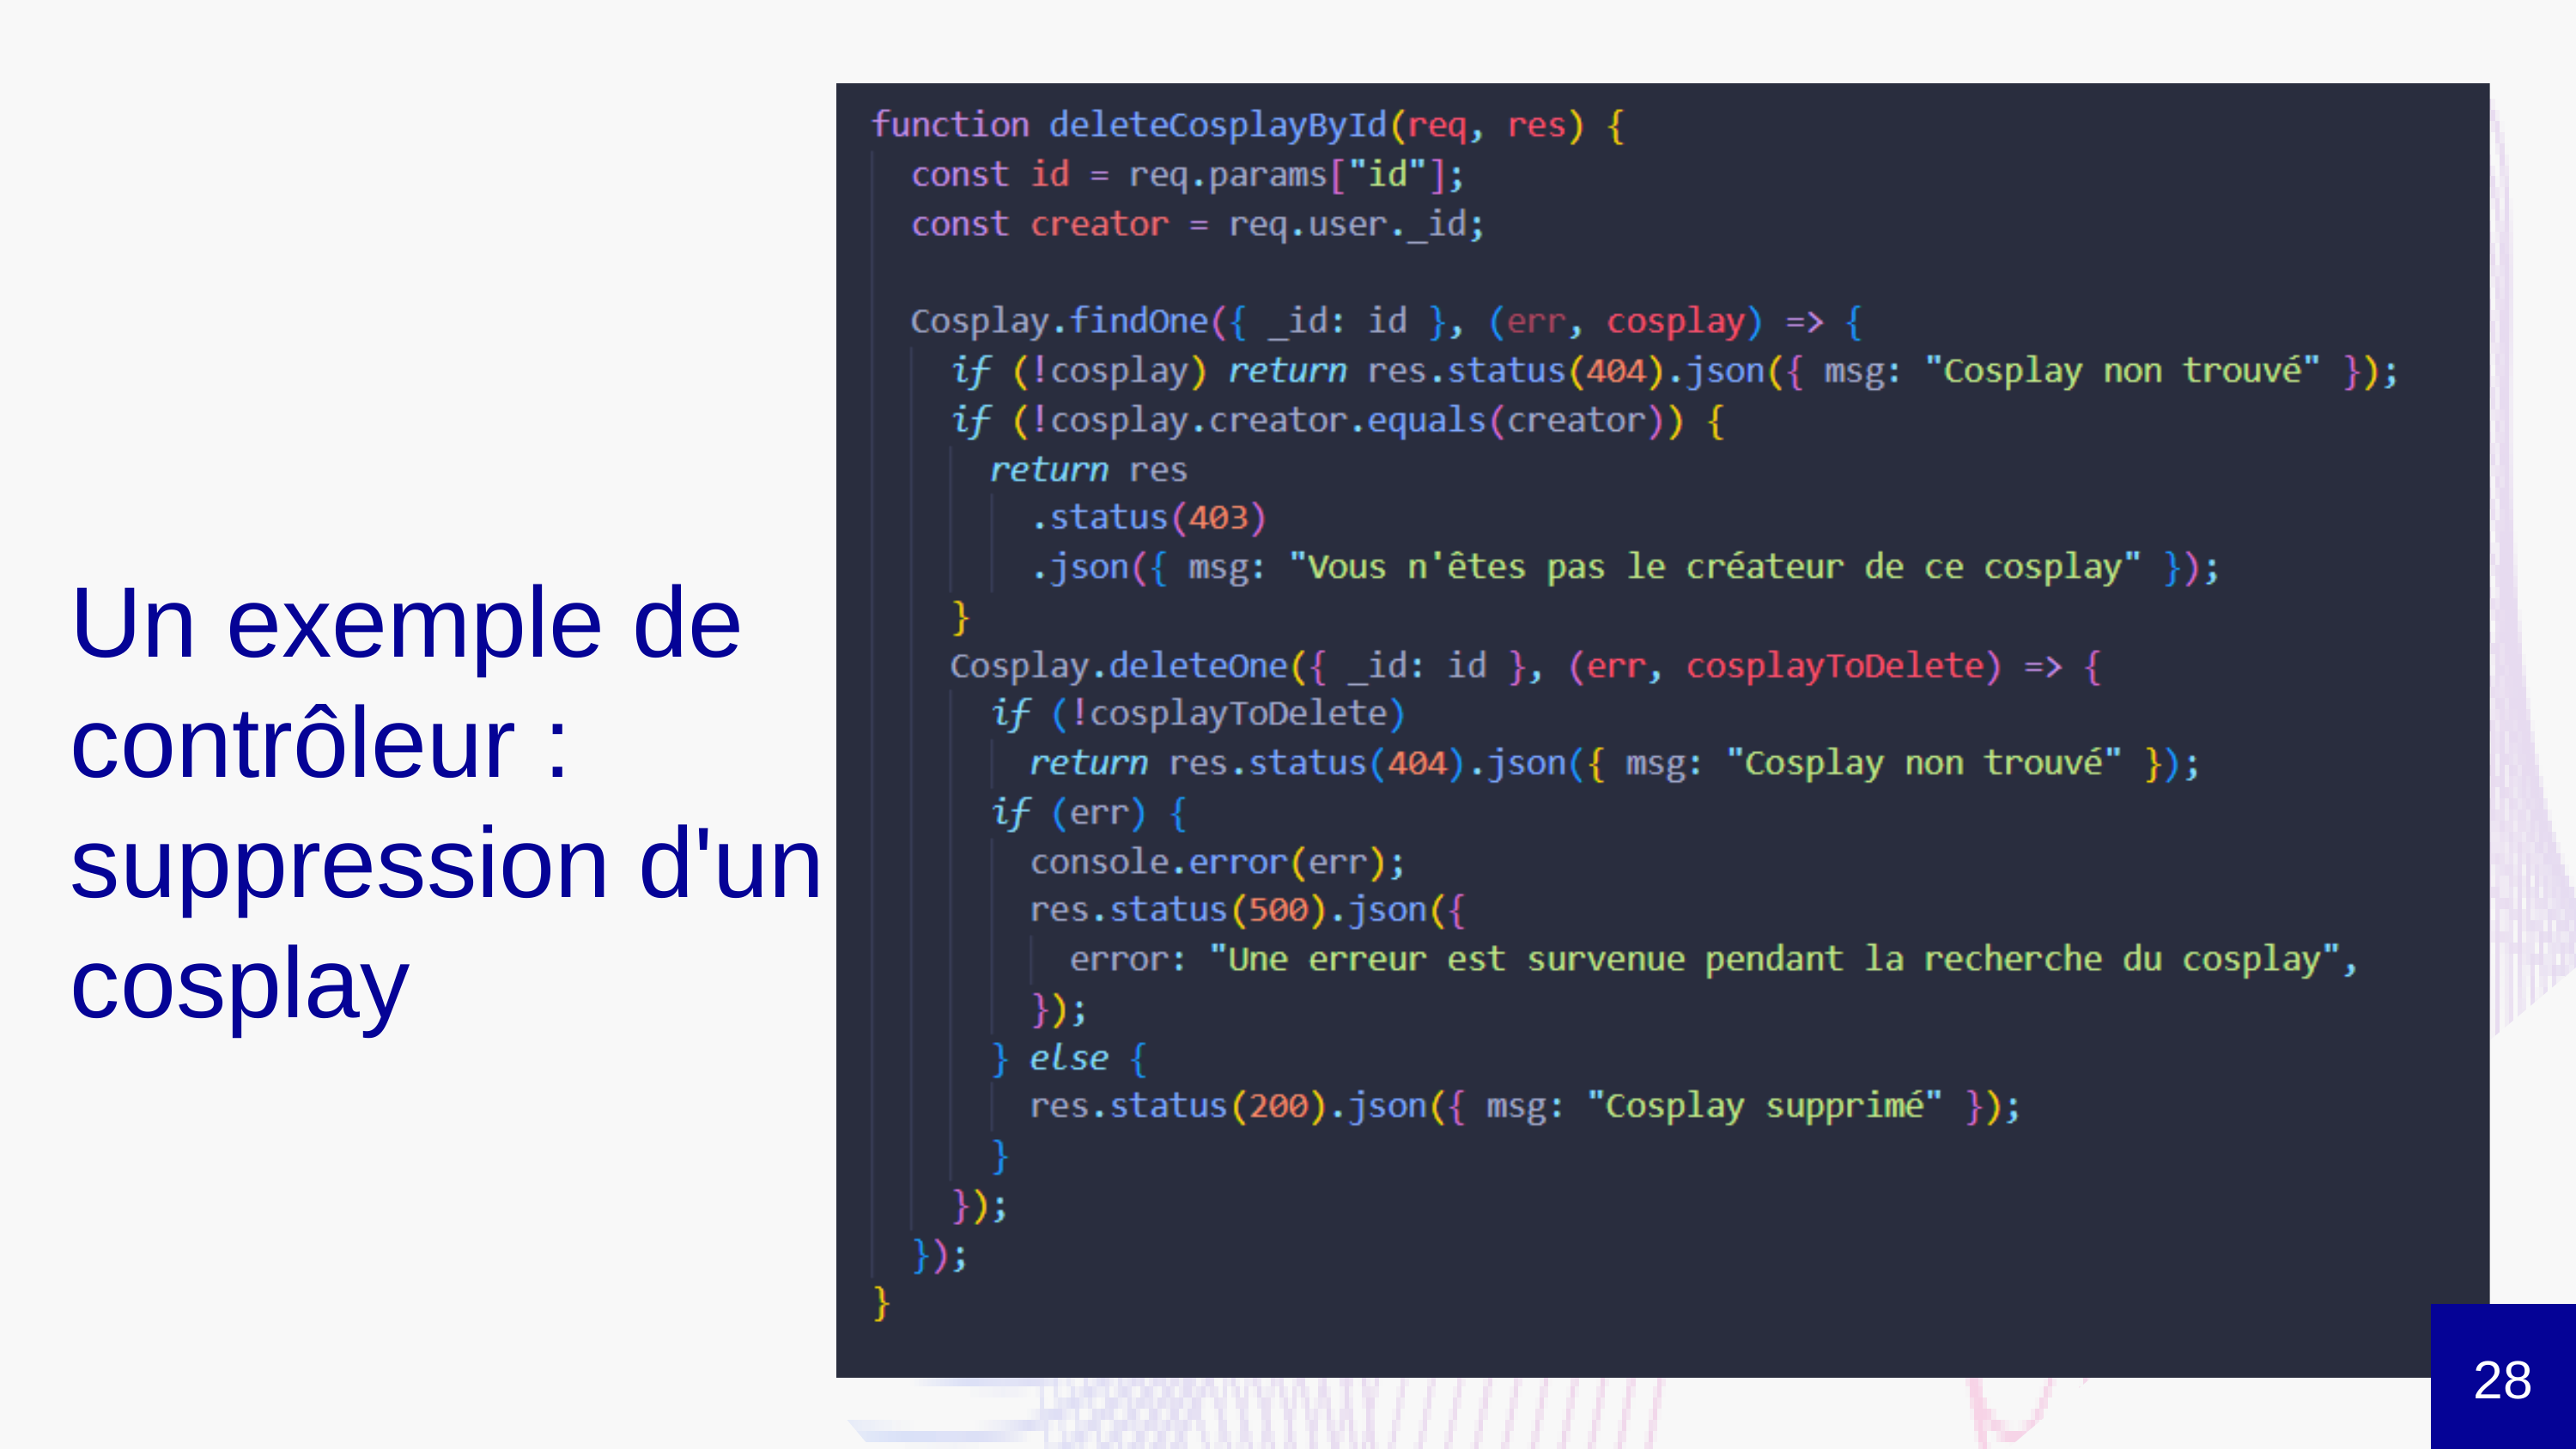

Un exemple de contrôleur : suppression d'un cosplay

28